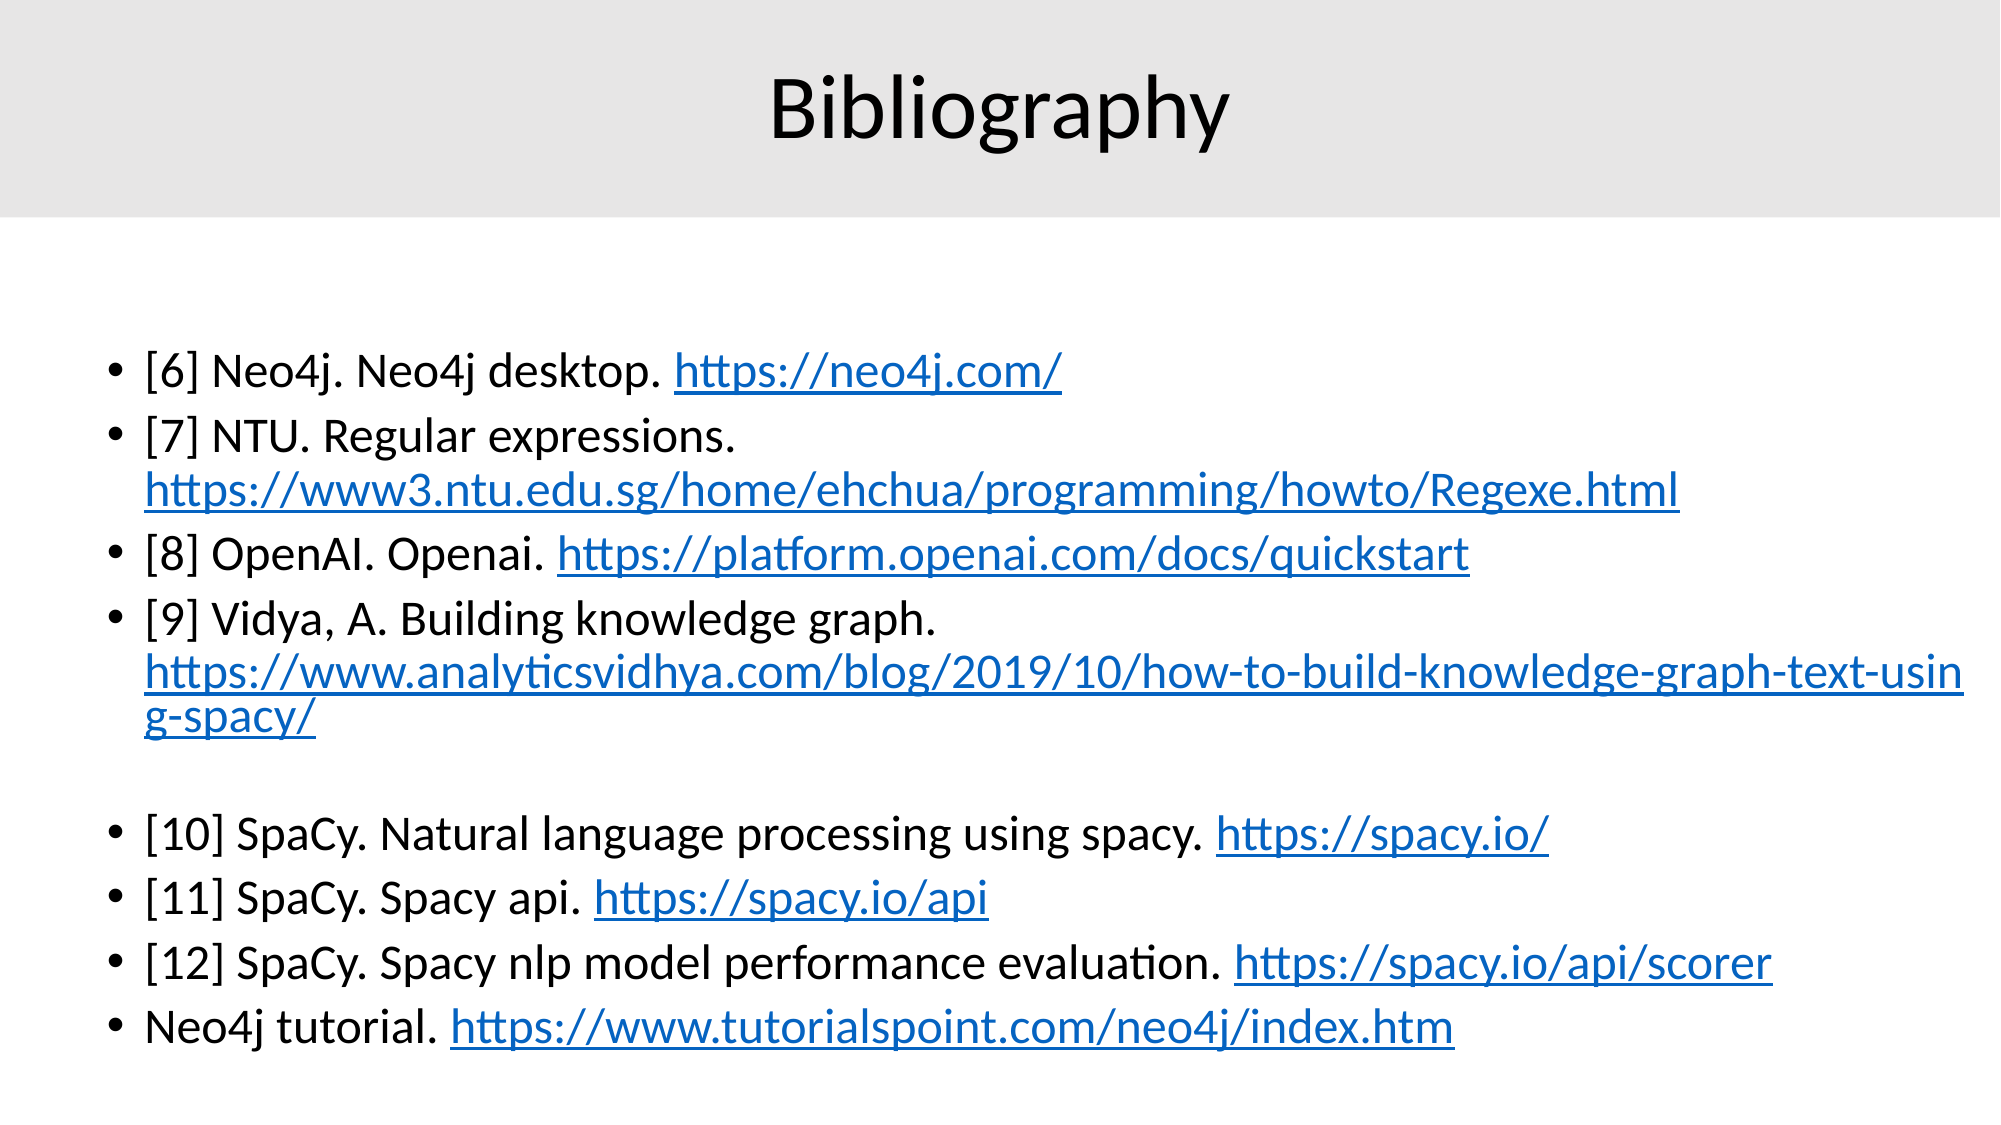

Bibliography
# Future Scope
[6] Neo4j. Neo4j desktop. https://neo4j.com/
[7] NTU. Regular expressions. https://www3.ntu.edu.sg/home/ehchua/programming/howto/Regexe.html
[8] OpenAI. Openai. https://platform.openai.com/docs/quickstart
[9] Vidya, A. Building knowledge graph. https://www.analyticsvidhya.com/blog/2019/10/how-to-build-knowledge-graph-text-using-spacy/
[10] SpaCy. Natural language processing using spacy. https://spacy.io/
[11] SpaCy. Spacy api. https://spacy.io/api
[12] SpaCy. Spacy nlp model performance evaluation. https://spacy.io/api/scorer
Neo4j tutorial. https://www.tutorialspoint.com/neo4j/index.htm